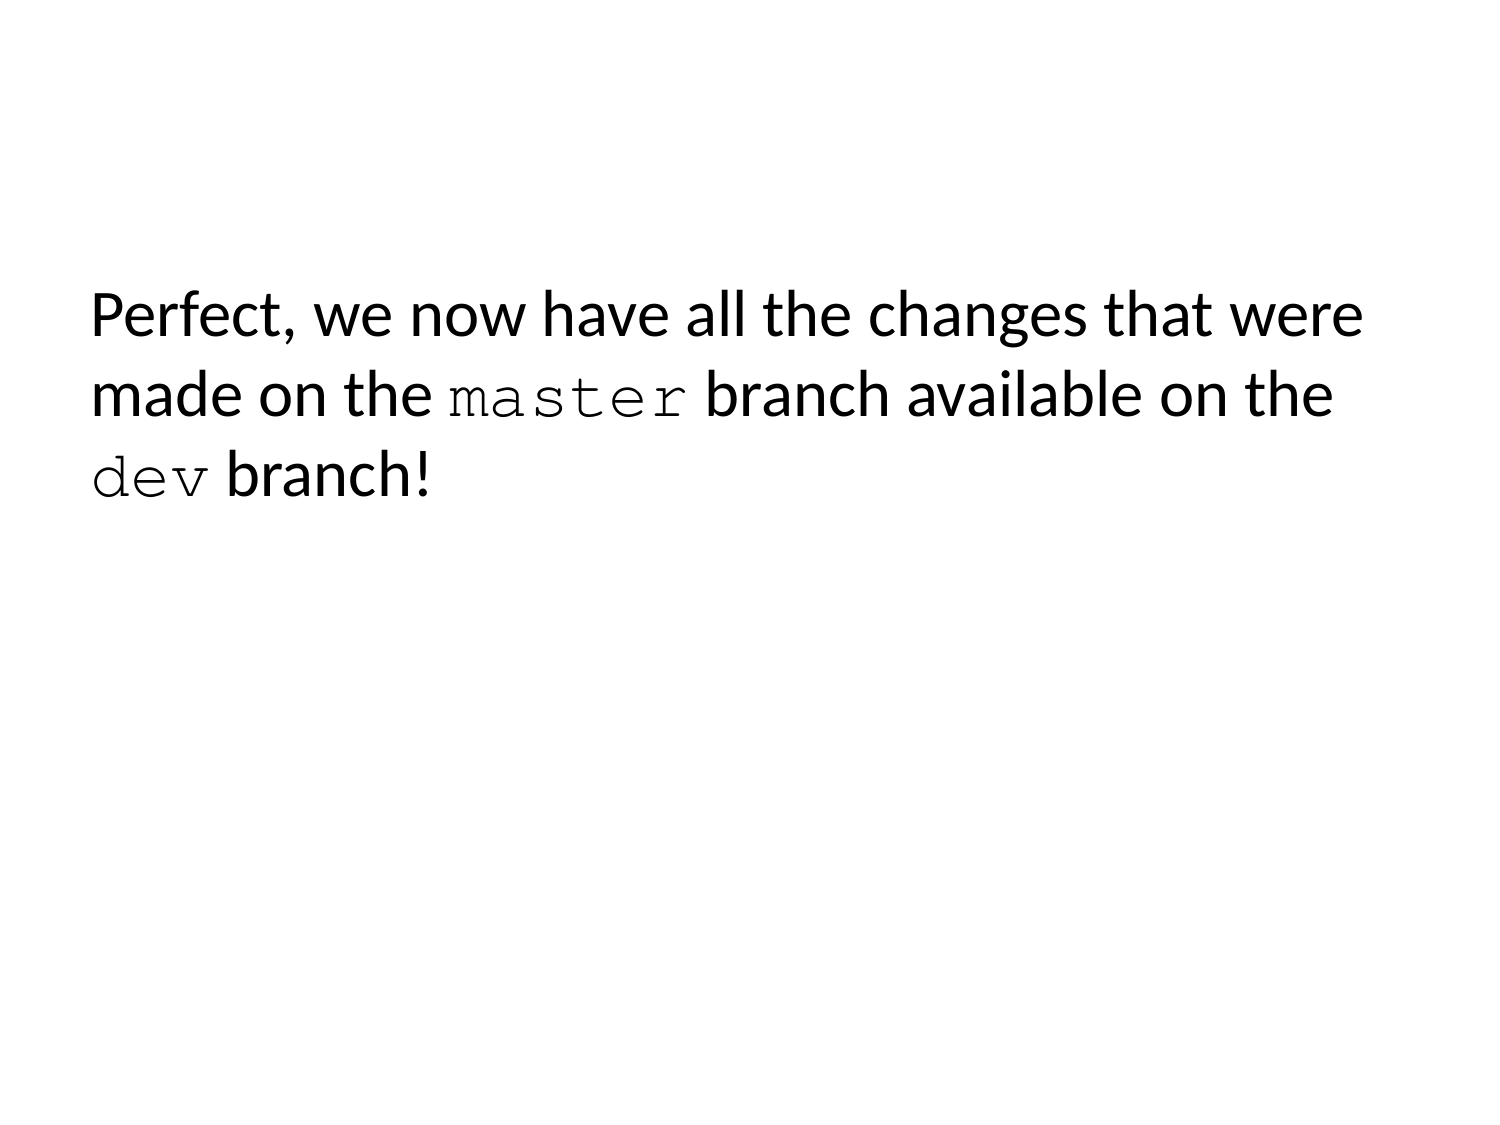

Perfect, we now have all the changes that were made on the master branch available on the dev branch!